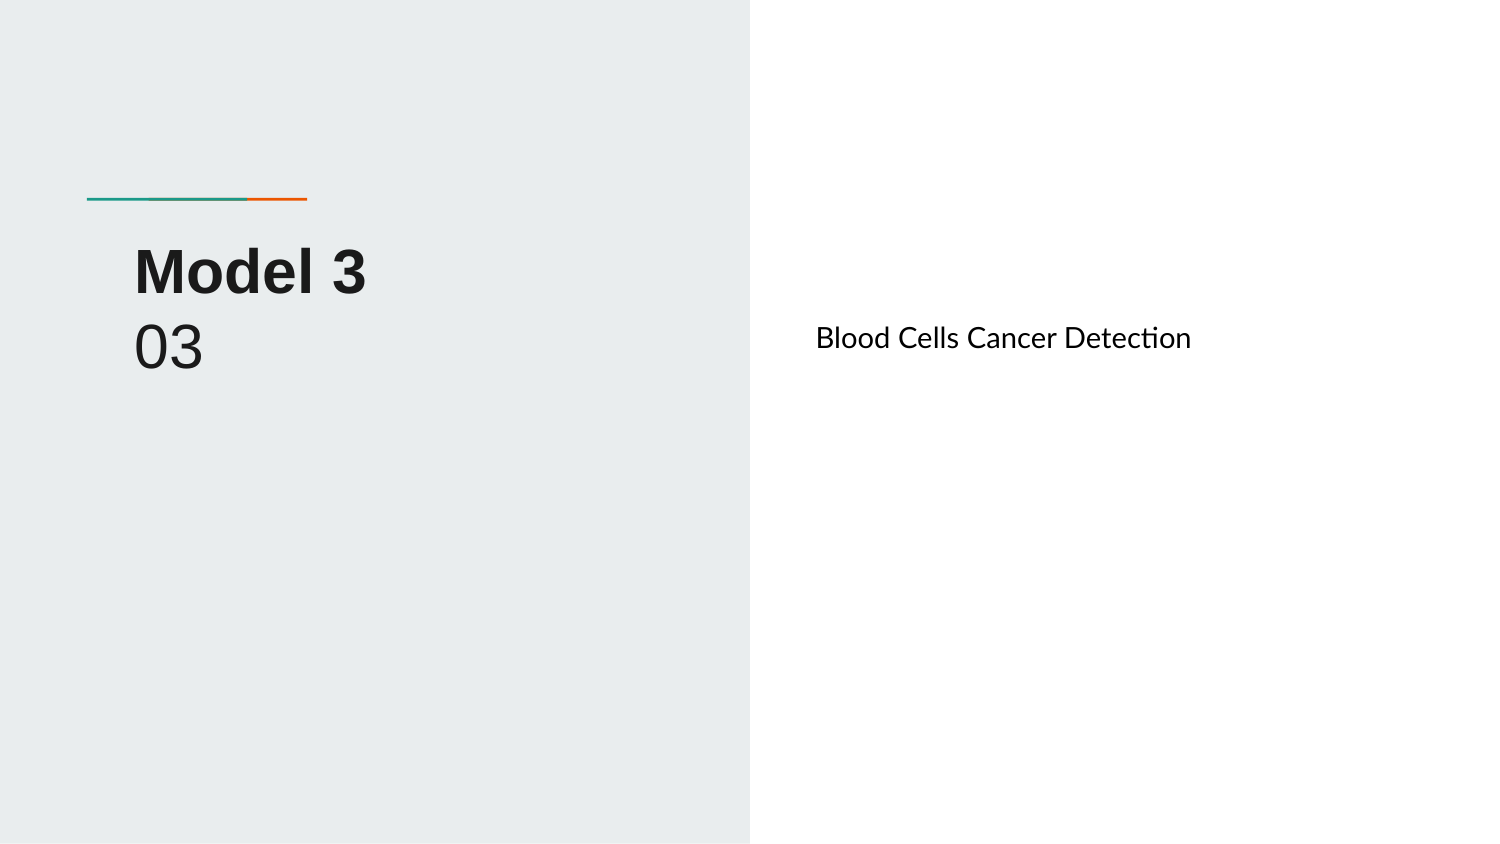

# Model 3
03
Blood Cells Cancer Detection